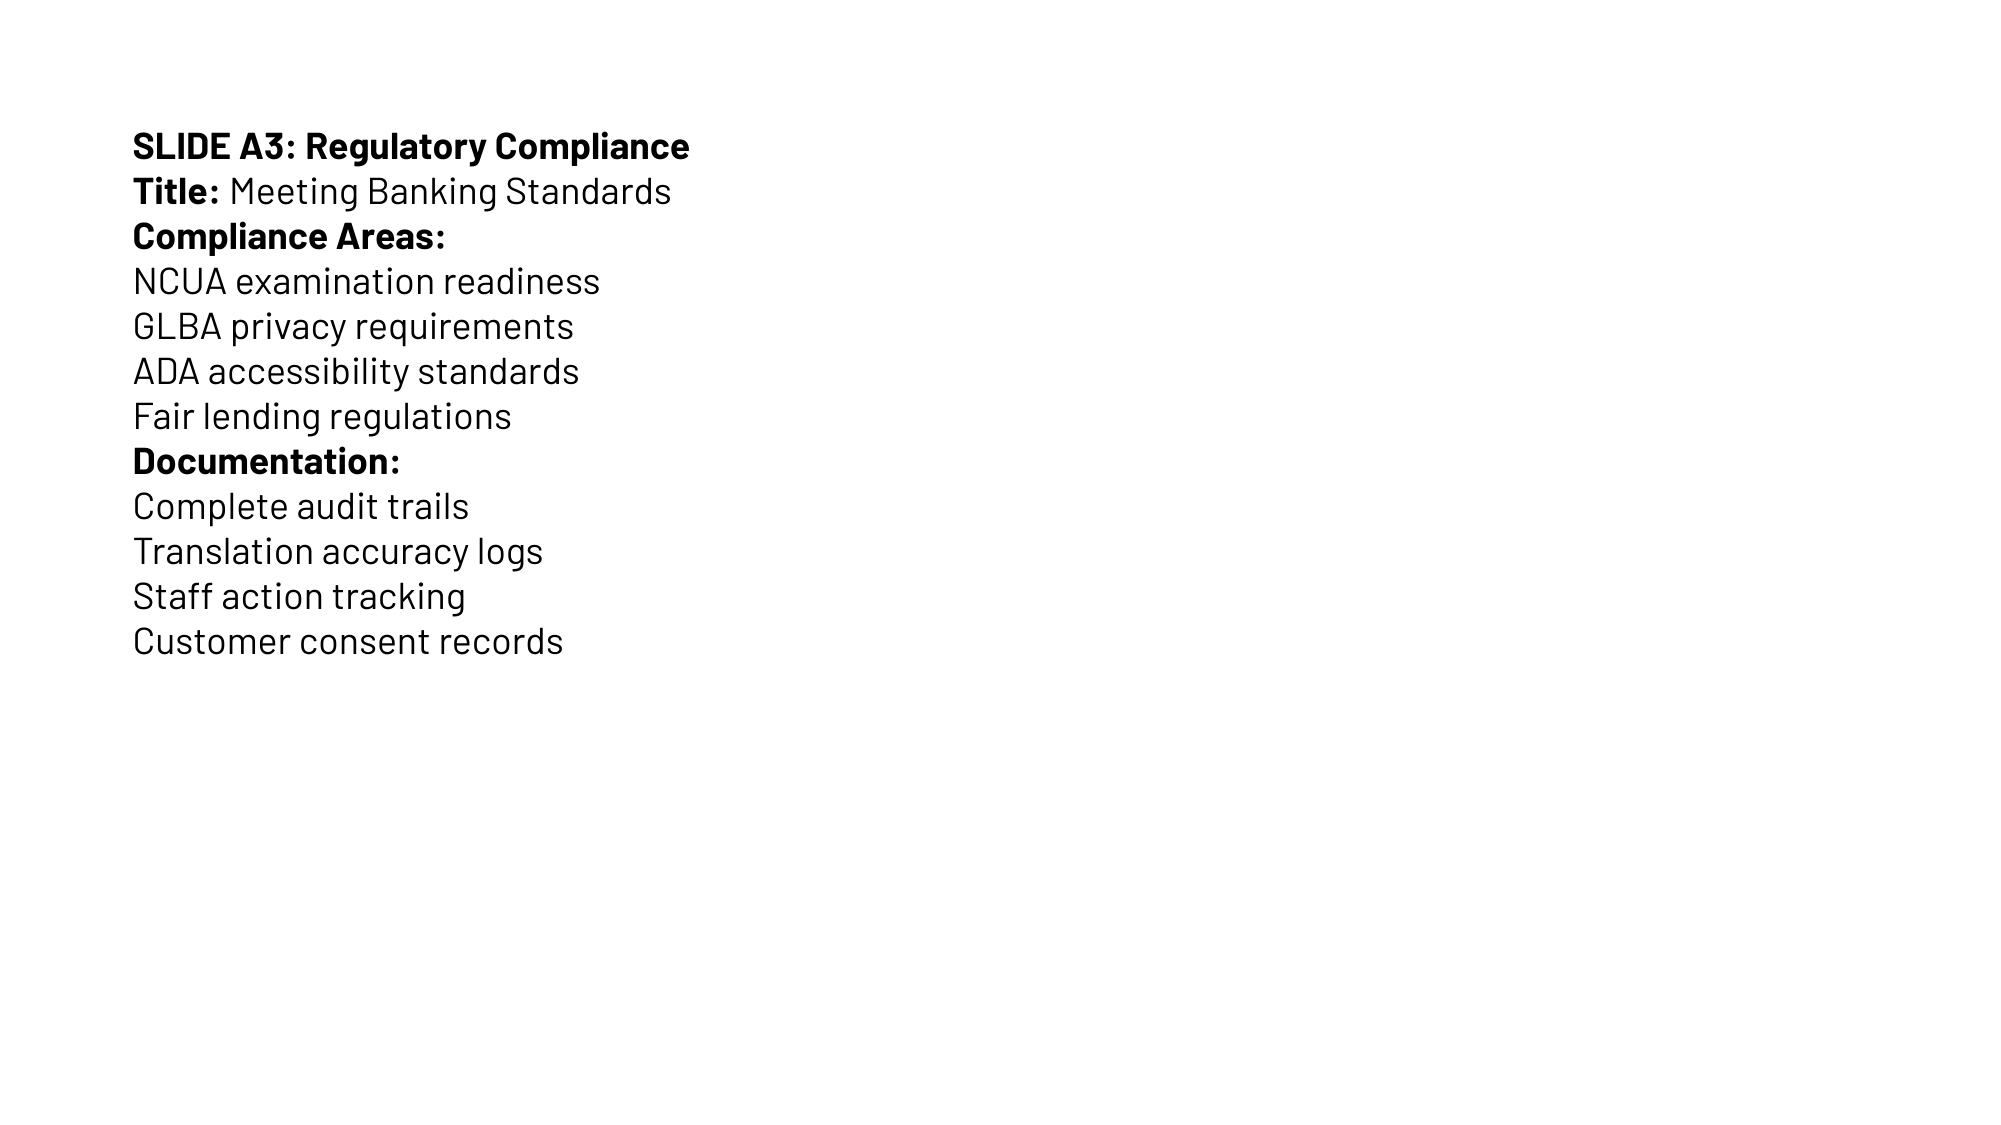

SLIDE A3: Regulatory Compliance
Title: Meeting Banking Standards
Compliance Areas:
NCUA examination readiness
GLBA privacy requirements
ADA accessibility standards
Fair lending regulations
Documentation:
Complete audit trails
Translation accuracy logs
Staff action tracking
Customer consent records